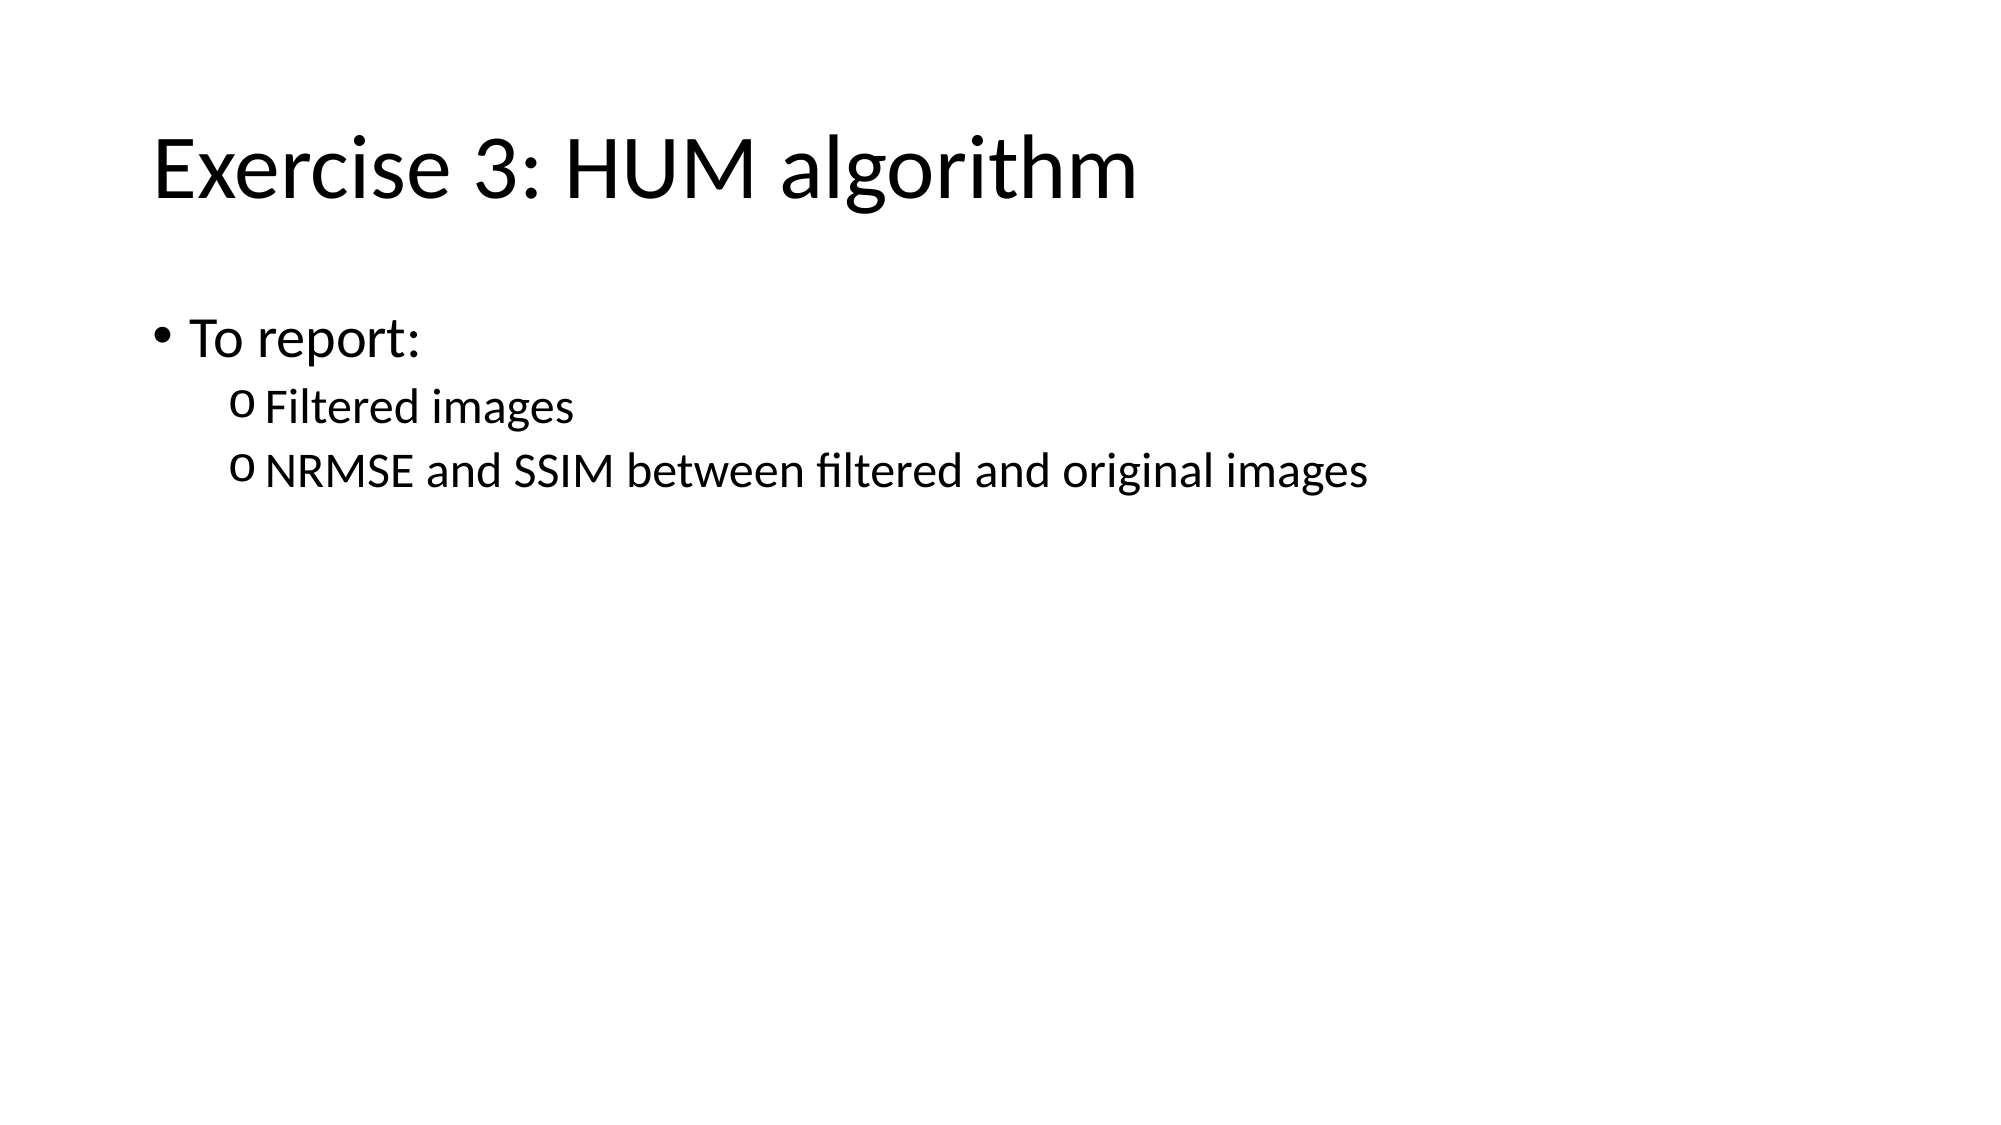

# Exercise 3: HUM algorithm
To report:
Filtered images
NRMSE and SSIM between filtered and original images